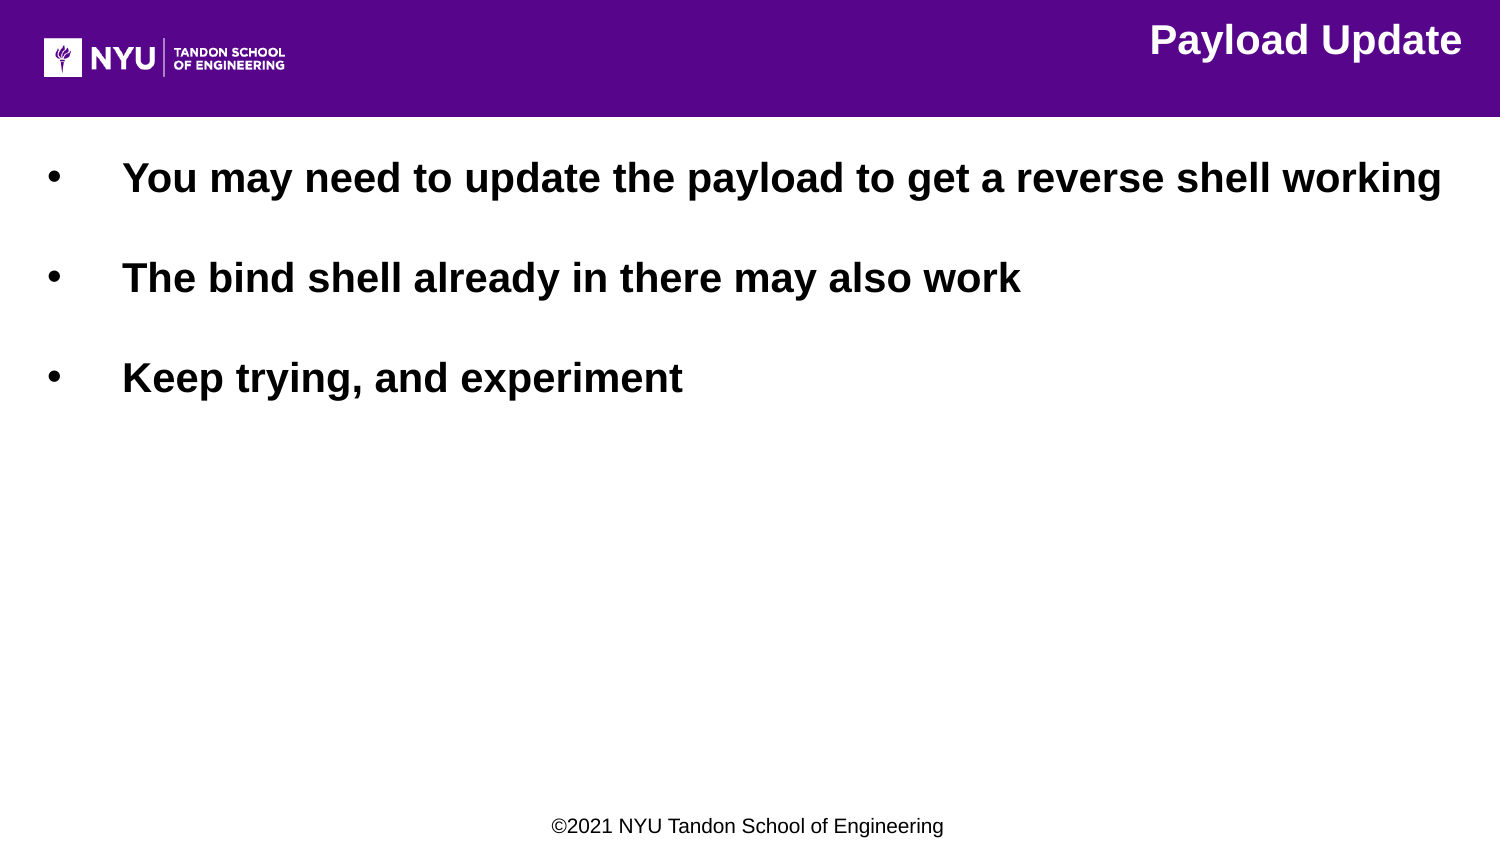

Payload Update
You may need to update the payload to get a reverse shell working

The bind shell already in there may also work

Keep trying, and experiment